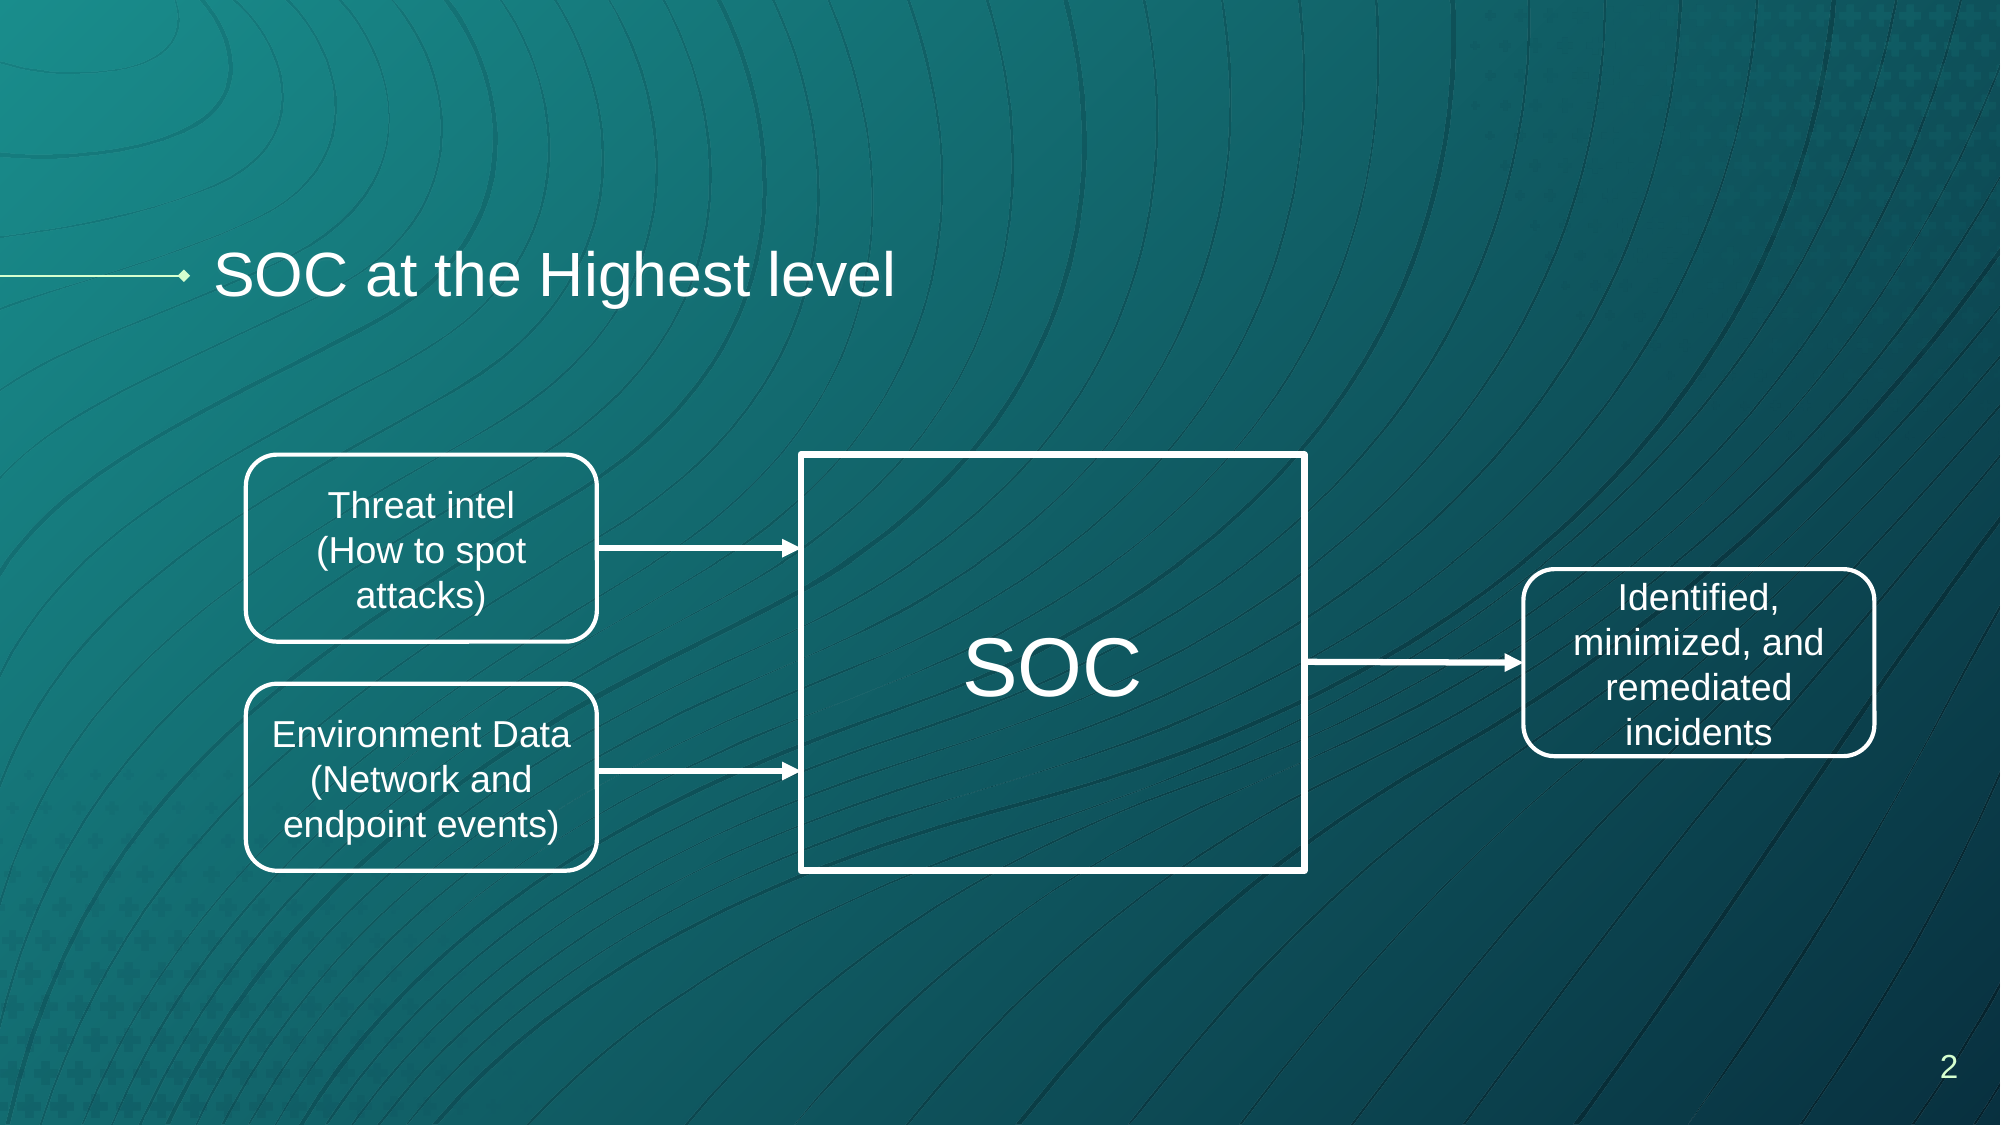

# SOC at the Highest level
Threat intel
(How to spot attacks)
SOC
Identified, minimized, and remediated incidents
Environment Data (Network and endpoint events)
2